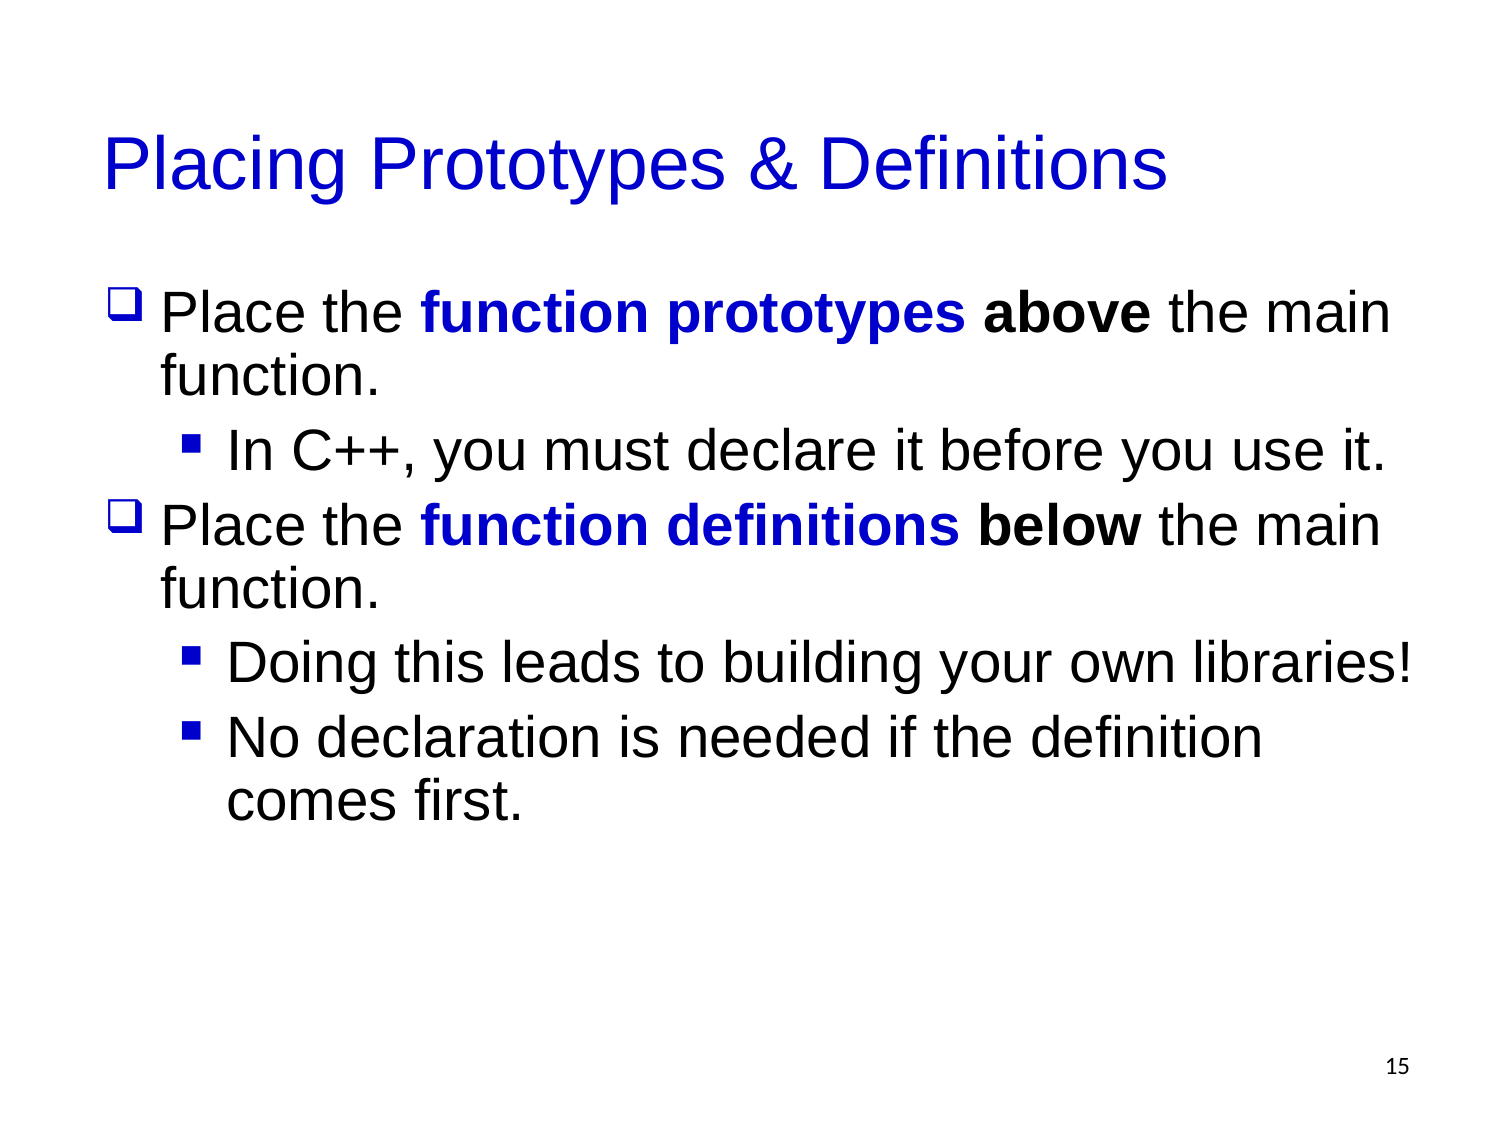

# Placing Prototypes & Definitions
Place the function prototypes above the main function.
In C++, you must declare it before you use it.
Place the function definitions below the main function.
Doing this leads to building your own libraries!
No declaration is needed if the definition comes first.

15